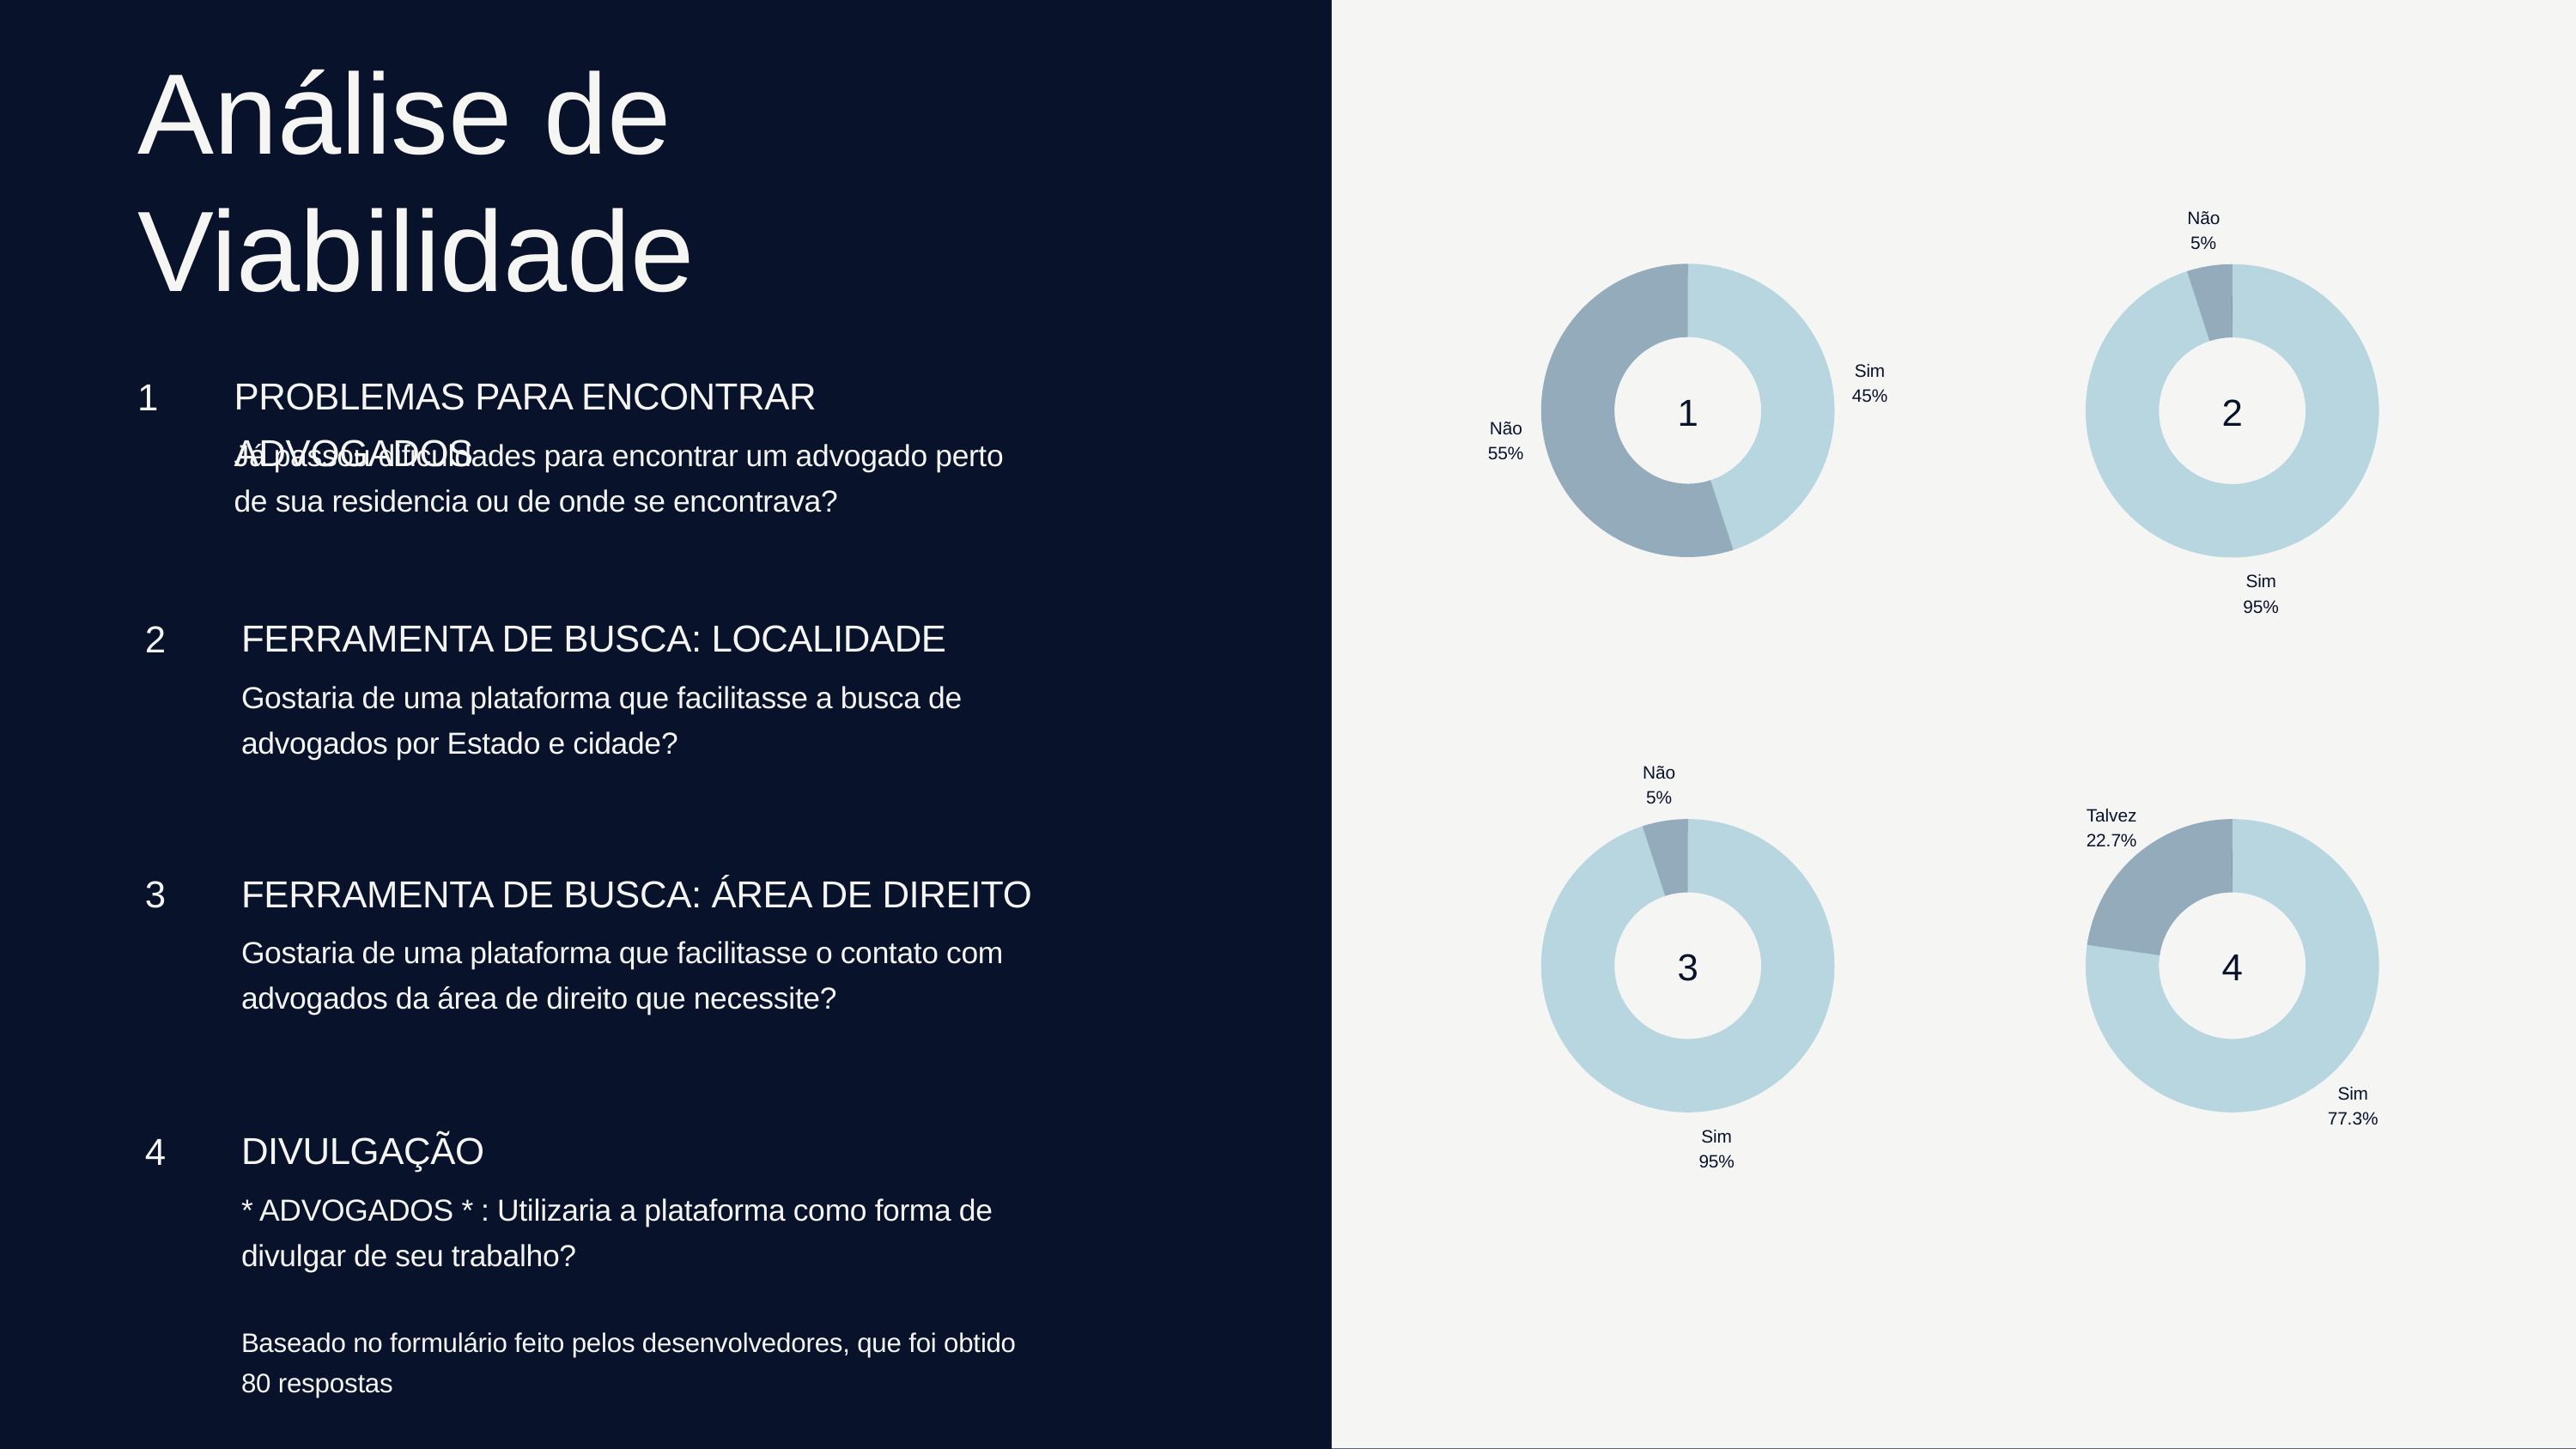

Análise de Viabilidade
Não
5%

Sim
95%

Sim
45%
Não
55%
1
PROBLEMAS PARA ENCONTRAR ADVOGADOS
Já passou dificuldades para encontrar um advogado perto de sua residencia ou de onde se encontrava?
1
2
2
FERRAMENTA DE BUSCA: LOCALIDADE
Gostaria de uma plataforma que facilitasse a busca de advogados por Estado e cidade?
Não
5%

Sim
95%
Talvez
22.7%

Sim
77.3%
3
FERRAMENTA DE BUSCA: ÁREA DE DIREITO
Gostaria de uma plataforma que facilitasse o contato com advogados da área de direito que necessite?
3
4
4
DIVULGAÇÃO
* ADVOGADOS * : Utilizaria a plataforma como forma de divulgar de seu trabalho?
Baseado no formulário feito pelos desenvolvedores, que foi obtido 80 respostas